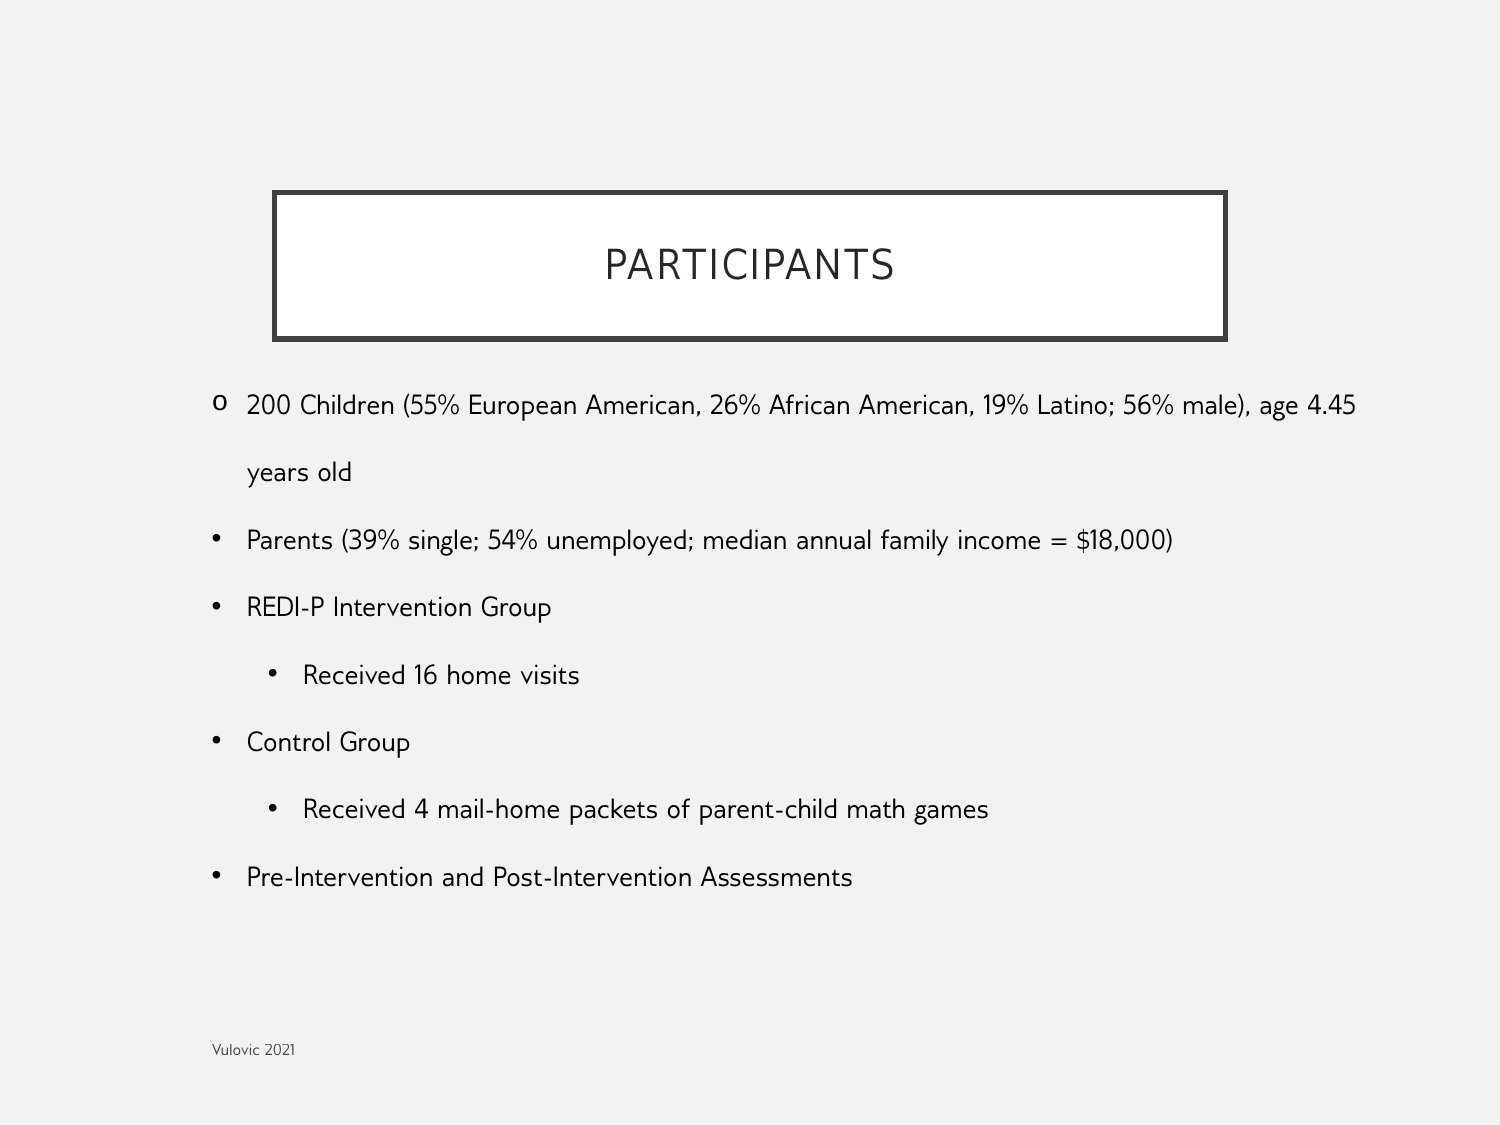

# Participants
200 Children (55% European American, 26% African American, 19% Latino; 56% male), age 4.45 years old
Parents (39% single; 54% unemployed; median annual family income = $18,000)
REDI-P Intervention Group
Received 16 home visits
Control Group
Received 4 mail-home packets of parent-child math games
Pre-Intervention and Post-Intervention Assessments

Vulovic 2021